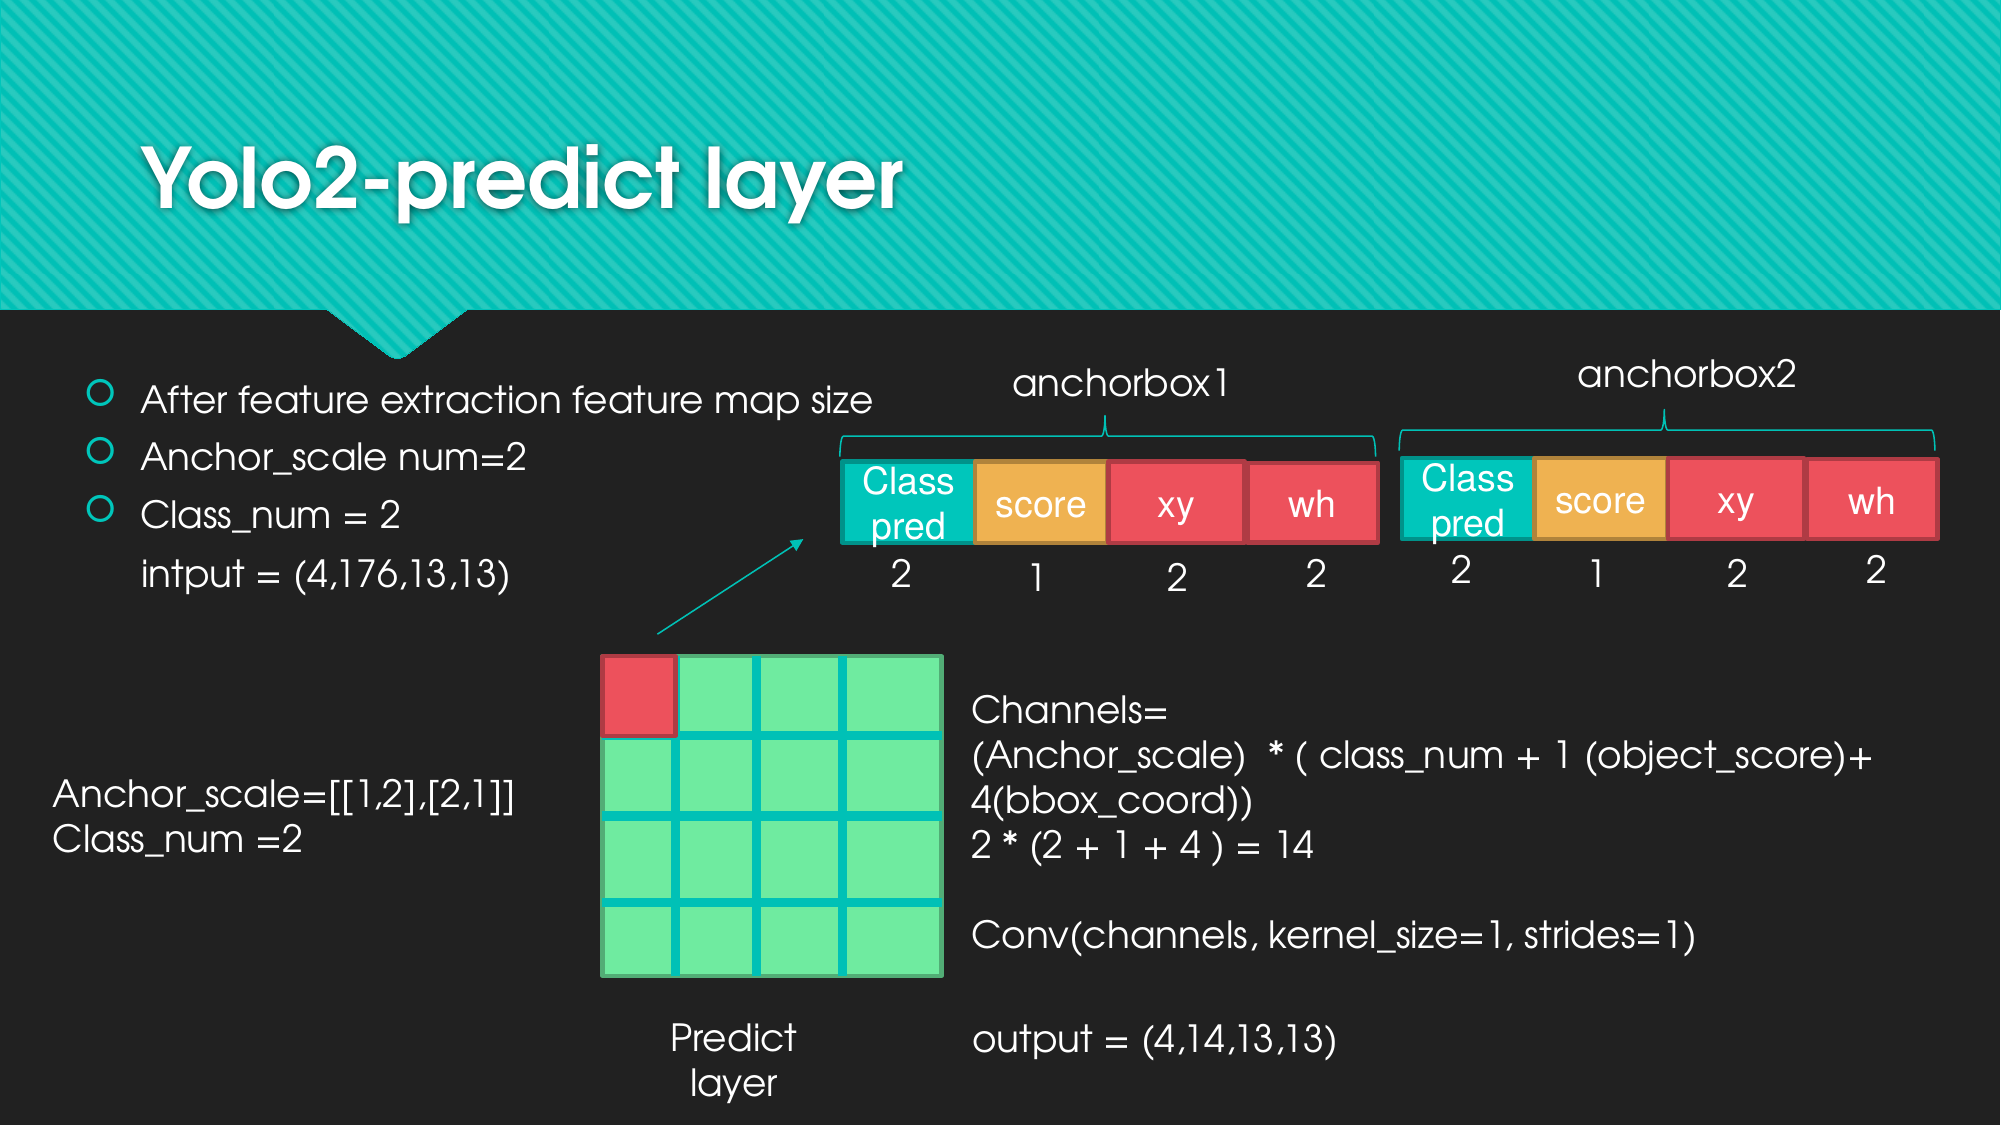

# Yolo2-predict layer

anchorbox2
anchorbox1
After feature extraction feature map size
Anchor_scale num=2
Class_num = 2

Class
pred
score
xy
wh
Class
pred
score
xy
wh
2
2
intput = (4,176,13,13)
2
2
1
2
1
2

Channels=
(Anchor_scale)  * ( class_num + 1 (object_score)+ 4(bbox_coord))
2 * (2 + 1 + 4 ) = 14

Conv(channels, kernel_size=1, strides=1)
Anchor_scale=[[1,2],[2,1]]
Class_num =2
Predict
layer

output = (4,14,13,13)